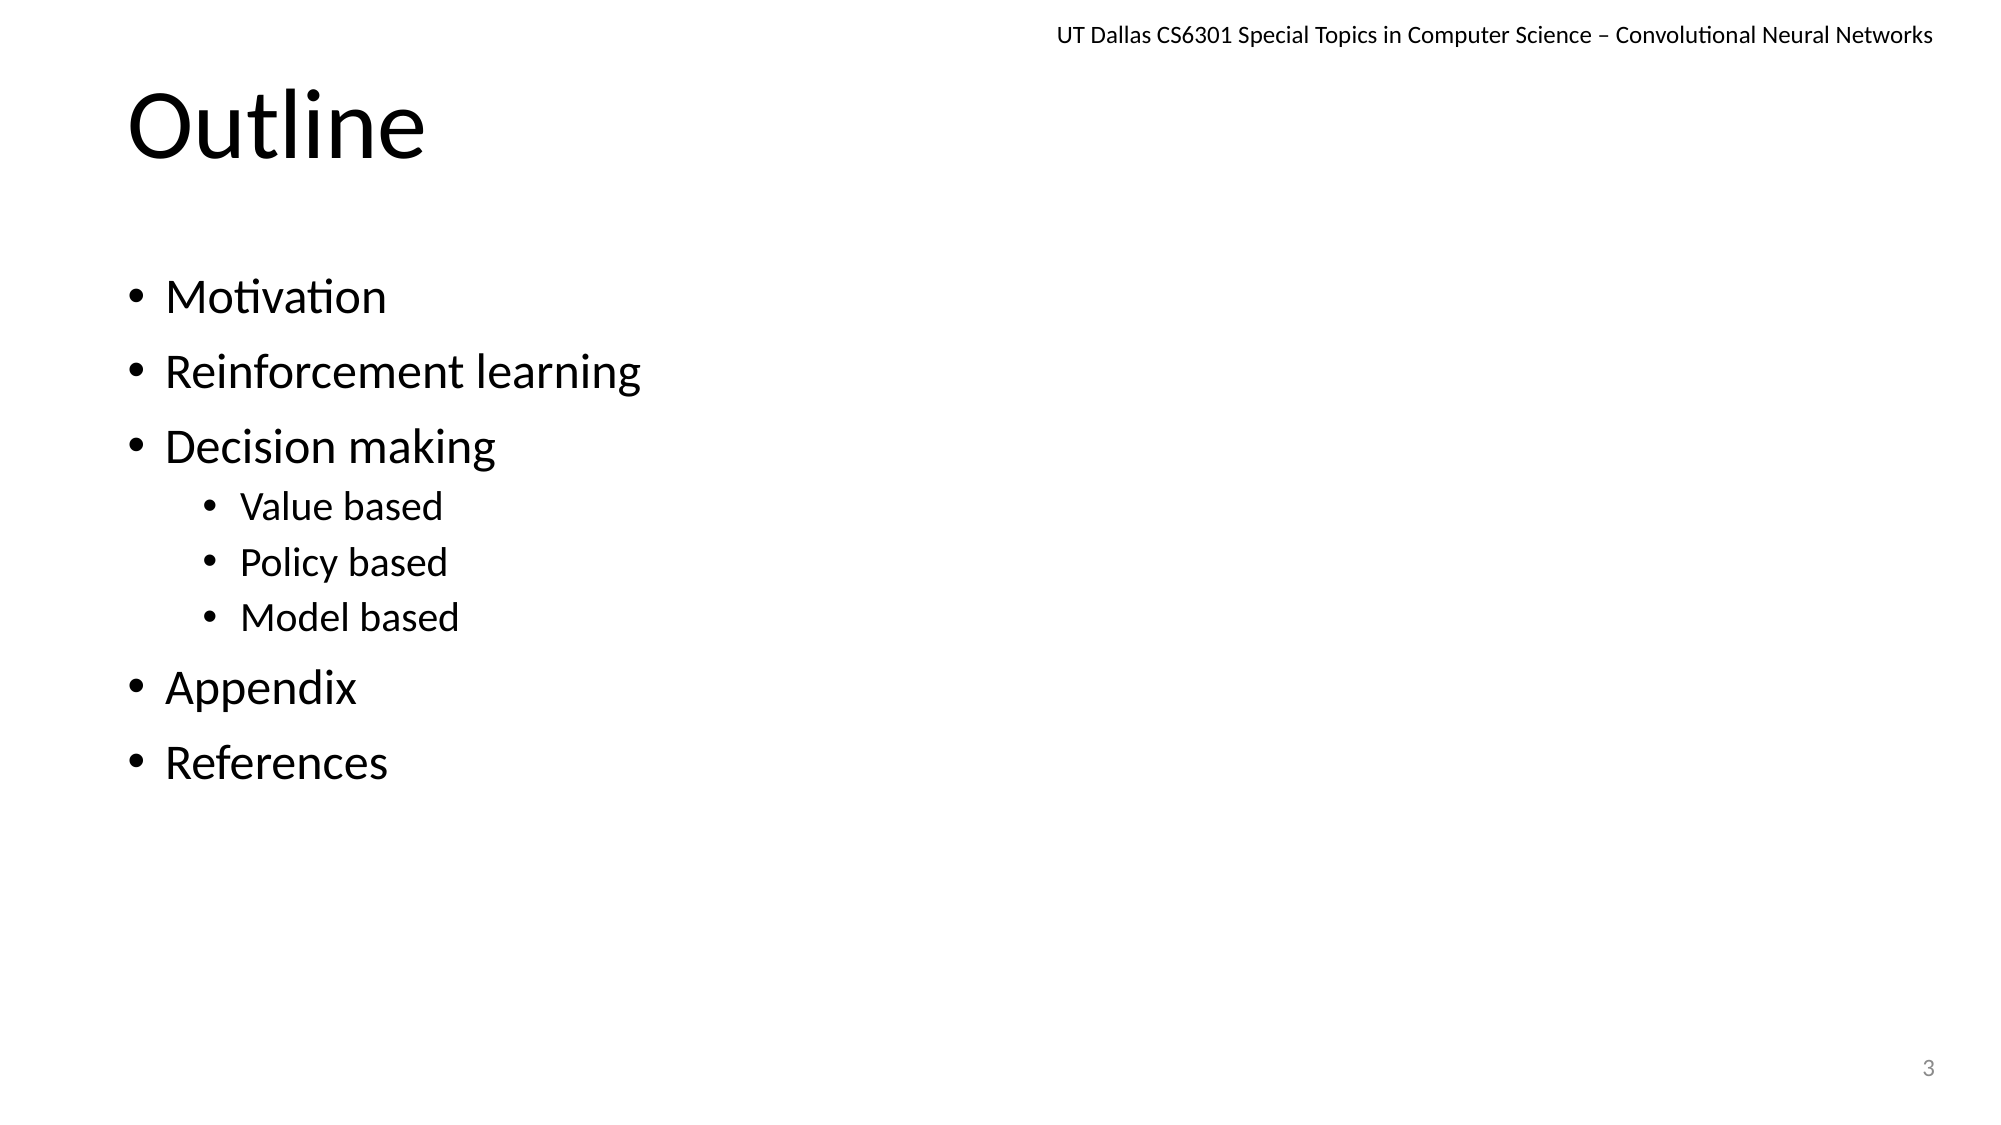

UT Dallas CS6301 Special Topics in Computer Science – Convolutional Neural Networks
# Outline
Motivation
Reinforcement learning
Decision making
Value based
Policy based
Model based
Appendix
References
3